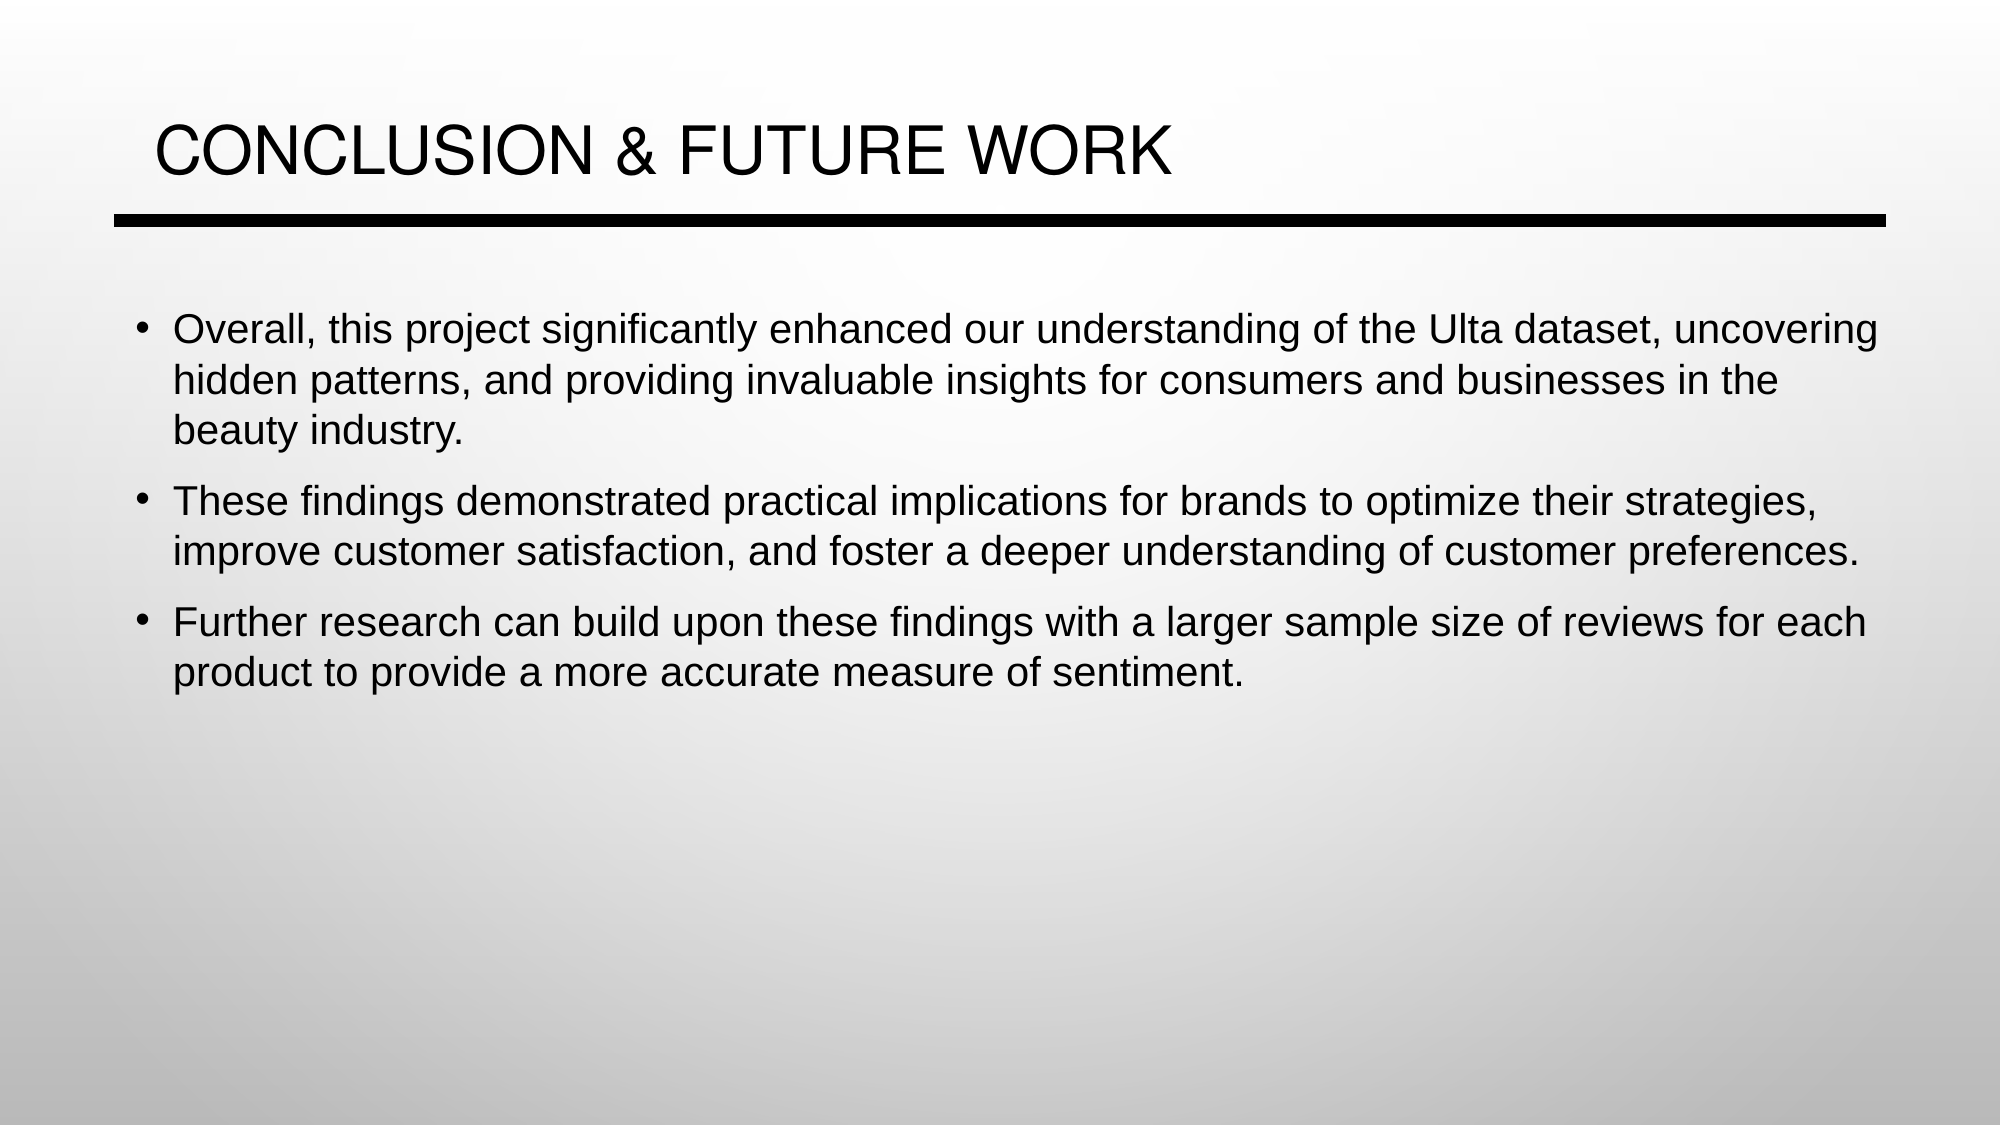

# Conclusion & Future Work
Overall, this project significantly enhanced our understanding of the Ulta dataset, uncovering hidden patterns, and providing invaluable insights for consumers and businesses in the beauty industry.
These findings demonstrated practical implications for brands to optimize their strategies, improve customer satisfaction, and foster a deeper understanding of customer preferences.
Further research can build upon these findings with a larger sample size of reviews for each product to provide a more accurate measure of sentiment.